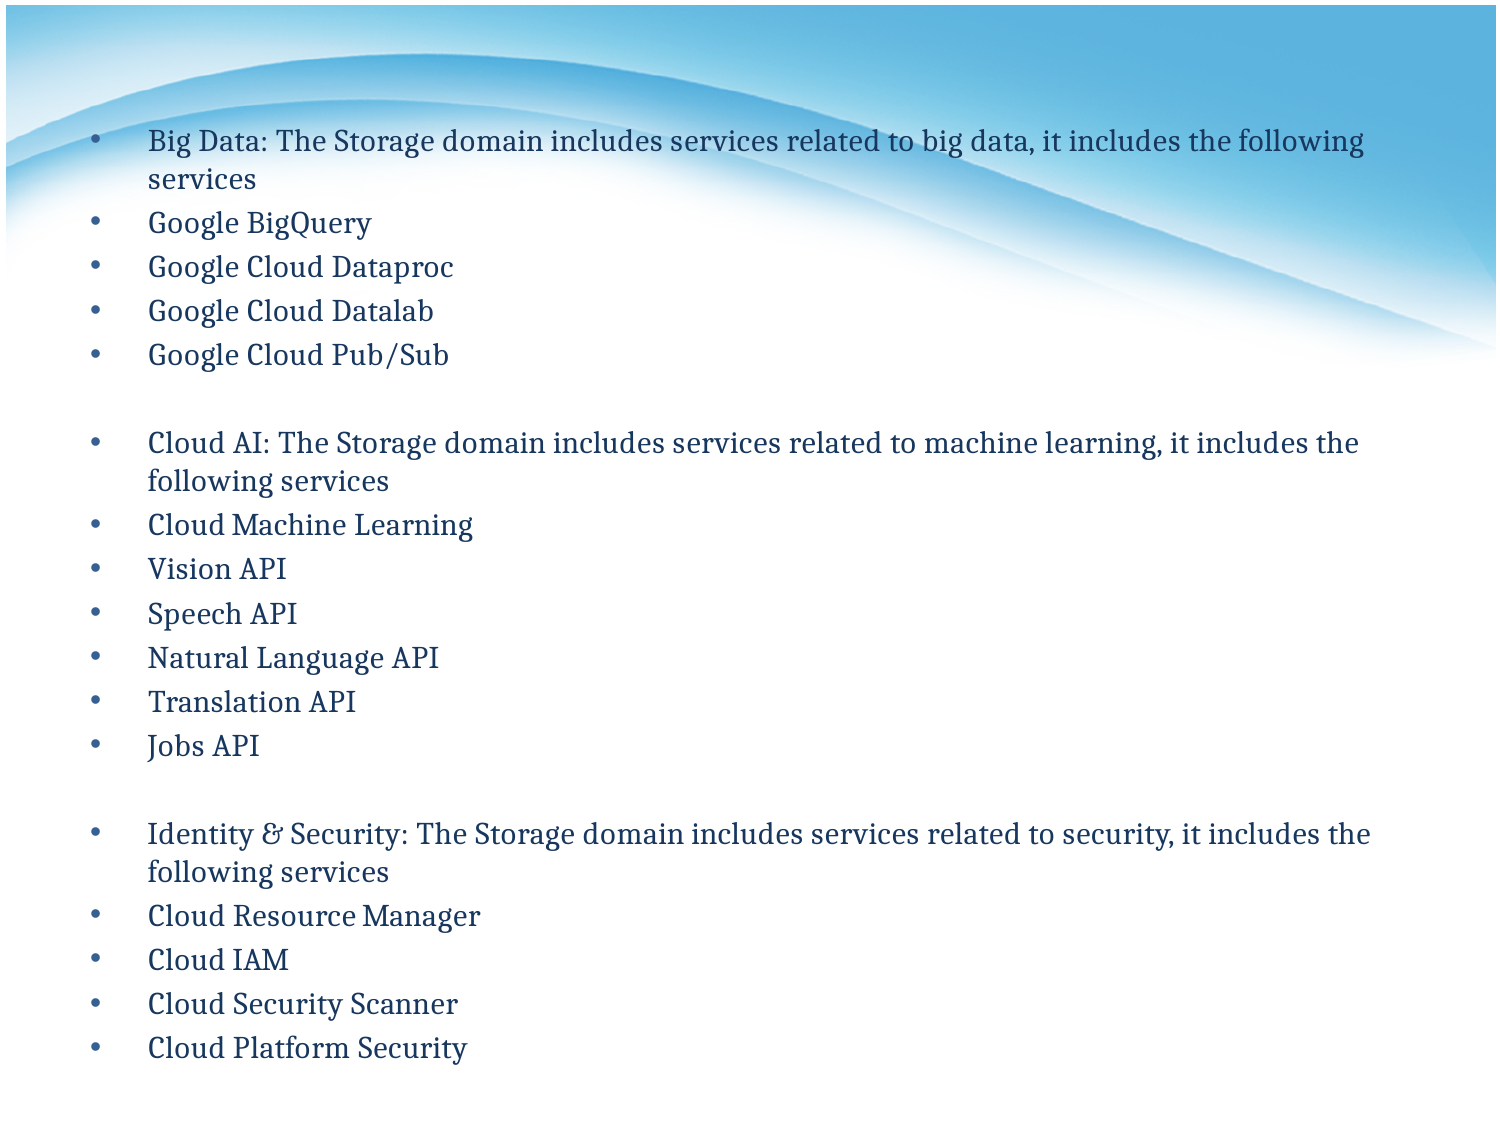

Big Data: The Storage domain includes services related to big data, it includes the following services
Google BigQuery
Google Cloud Dataproc
Google Cloud Datalab
Google Cloud Pub/Sub

Cloud AI: The Storage domain includes services related to machine learning, it includes the following services
Cloud Machine Learning
Vision API
Speech API
Natural Language API
Translation API
Jobs API

Identity & Security: The Storage domain includes services related to security, it includes the following services
Cloud Resource Manager
Cloud IAM
Cloud Security Scanner
Cloud Platform Security